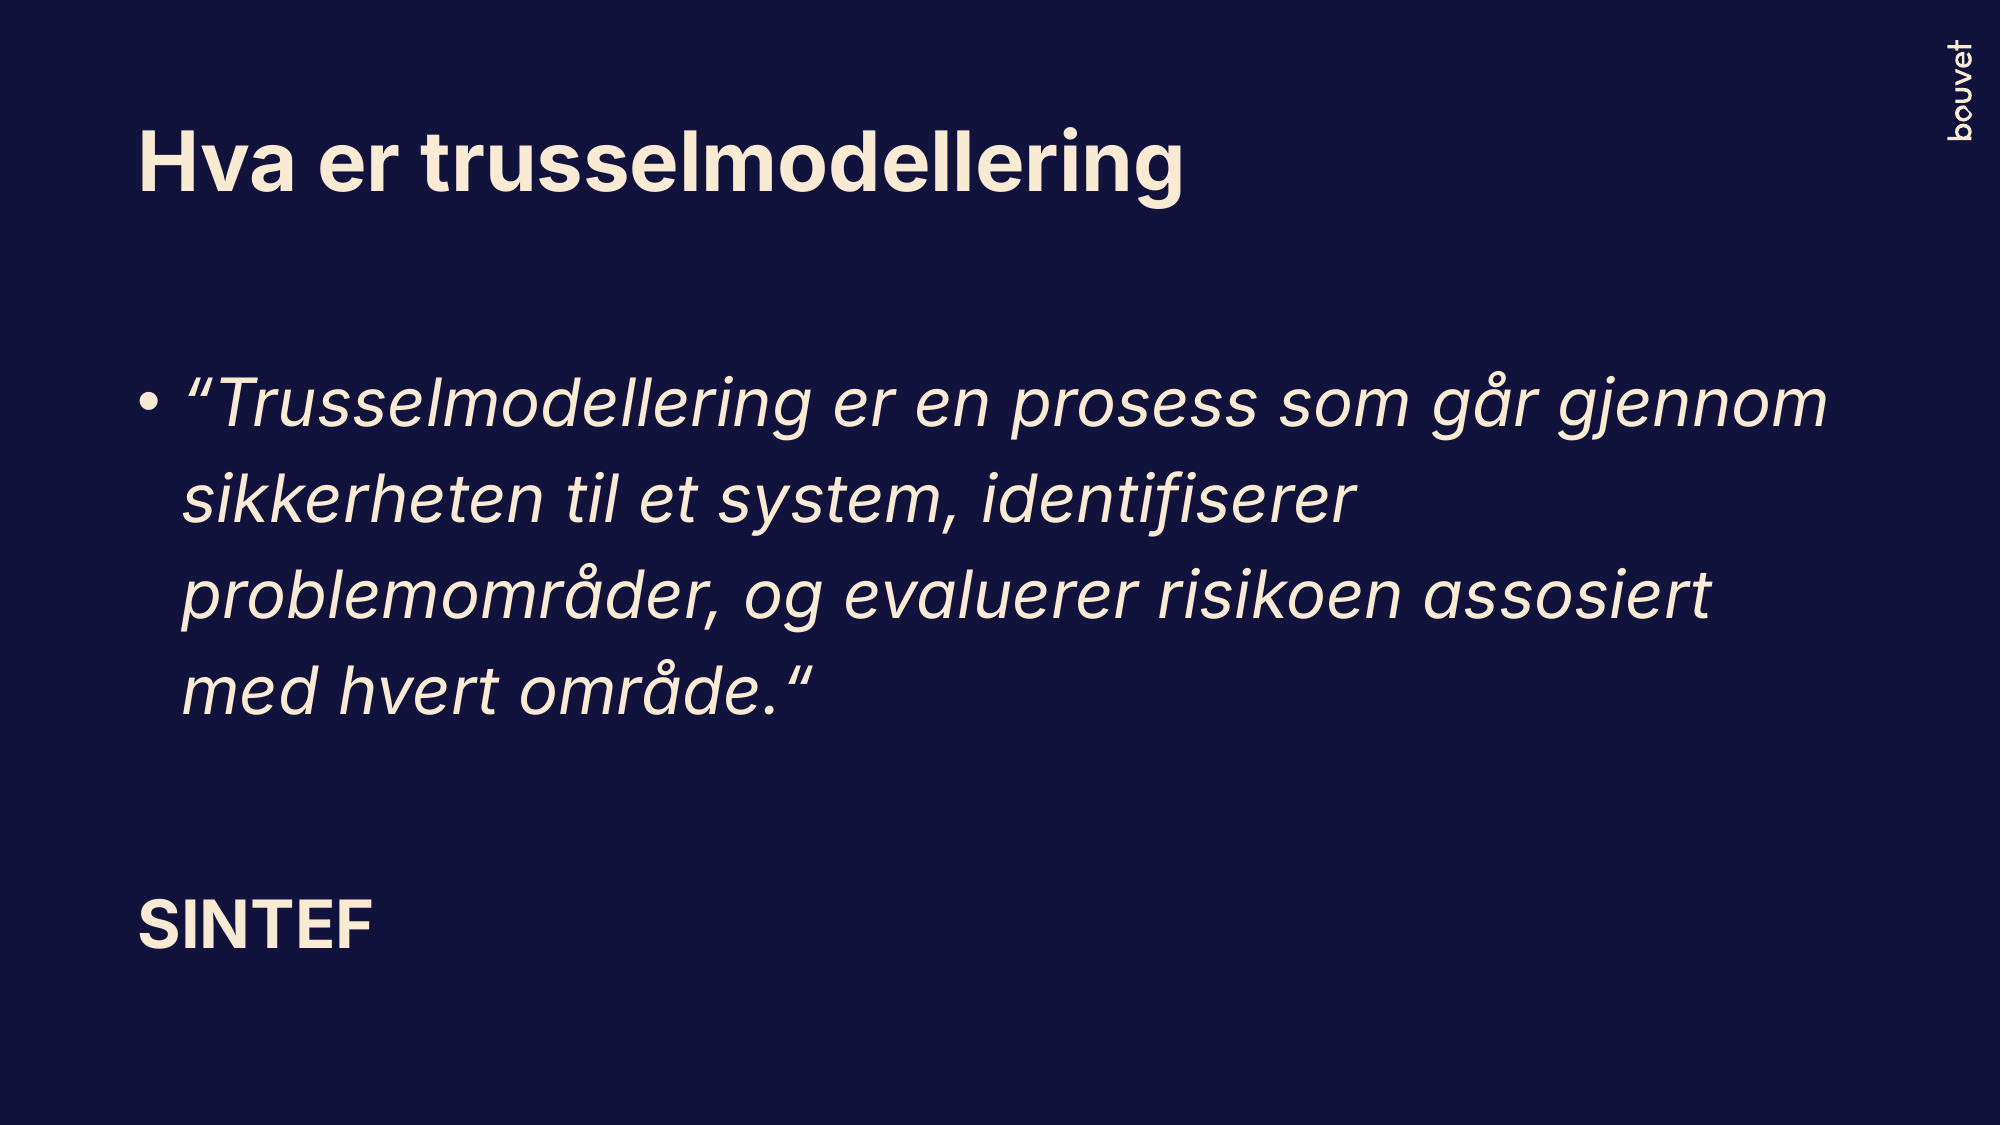

# Hva er trusselmodellering

“Trusselmodellering er en prosess som går gjennom sikkerheten til et system, identifiserer problemområder, og evaluerer risikoen assosiert med hvert område.“

SINTEF